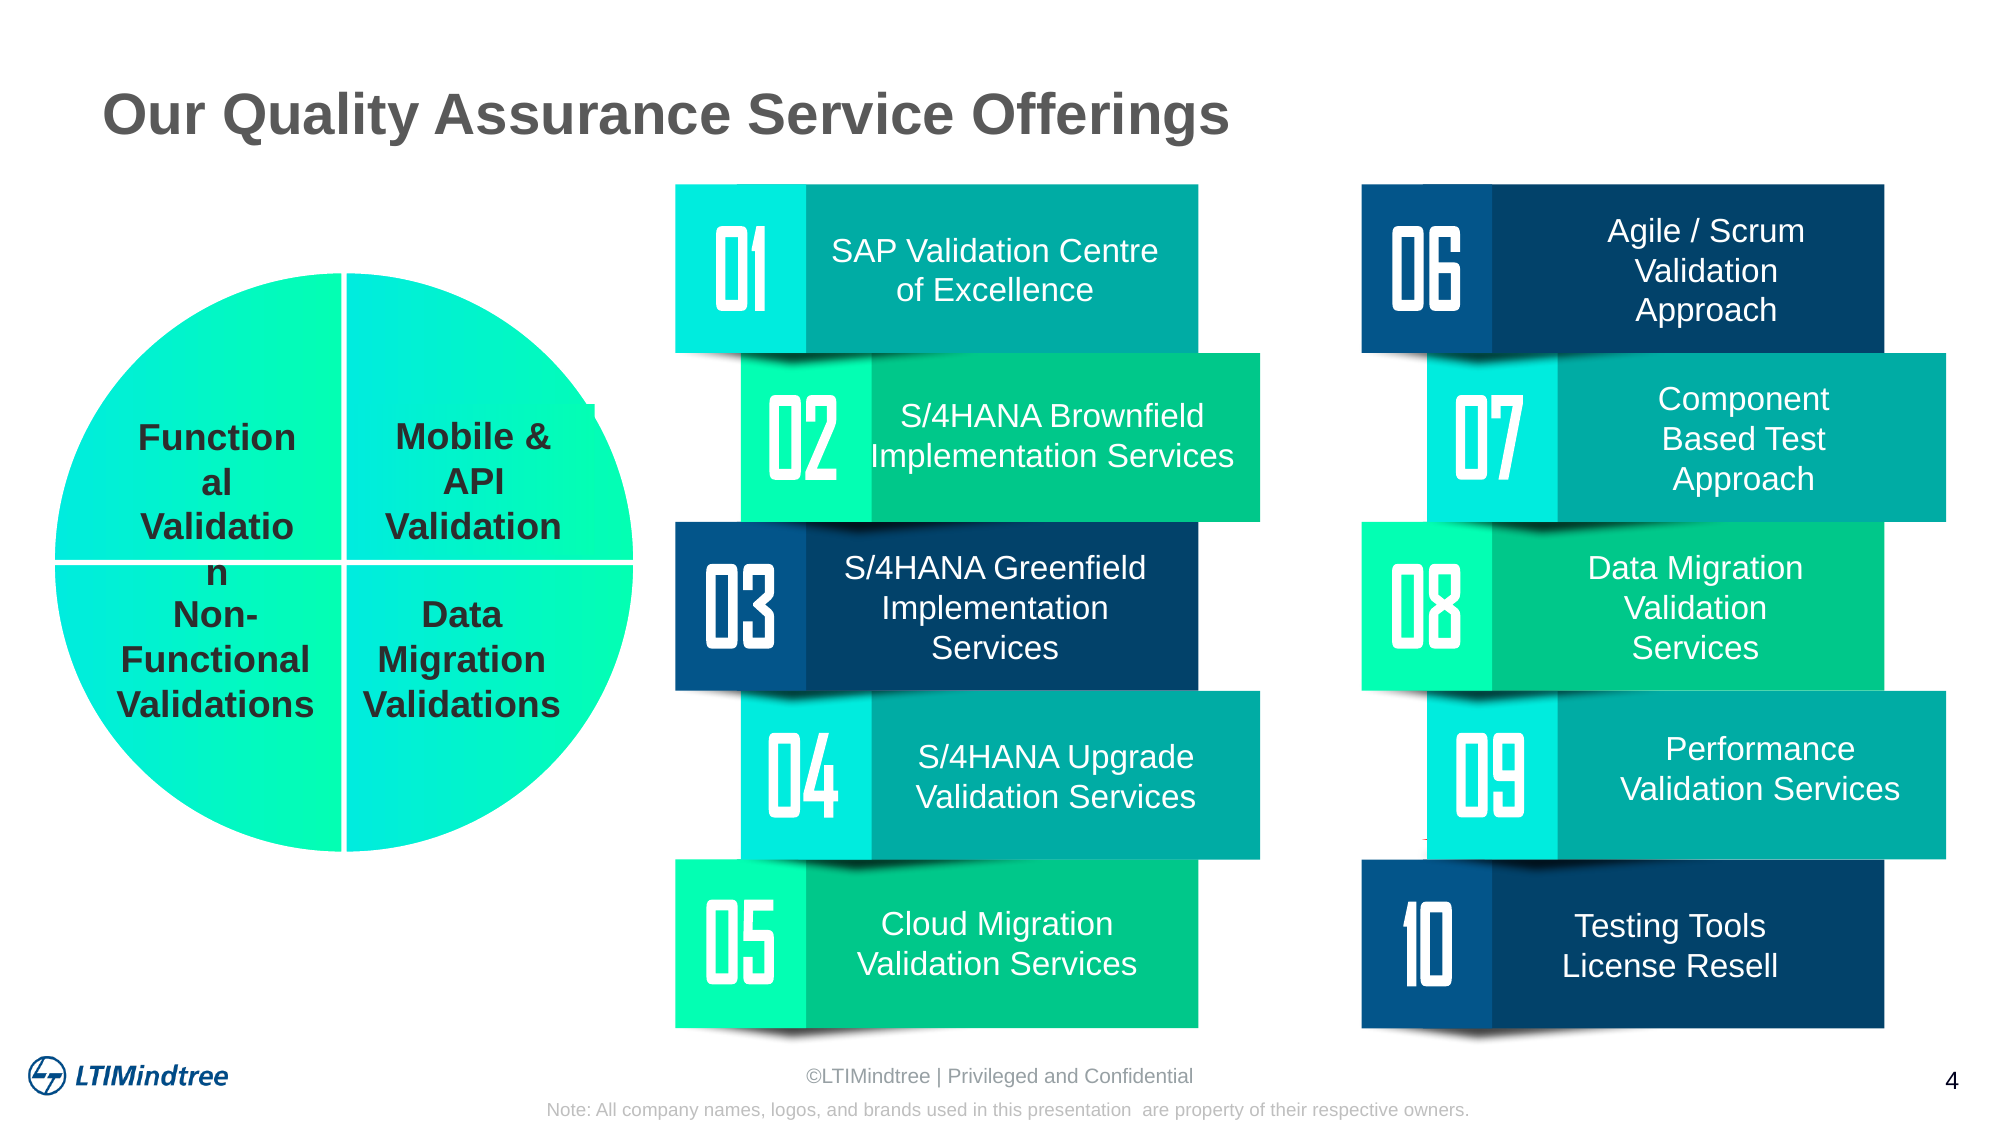

Our Quality Assurance Service Offerings

Agile / Scrum Validation Approach
SAP Validation Centre of Excellence

Mobile & API Validation
Functional Validation

Non-Functional Validations
Data Migration Validations

S/4HANA Brownfield Implementation Services
Component Based Test Approach

Data Migration Validation Services
S/4HANA Greenfield Implementation Services

Performance Validation Services
S/4HANA Upgrade Validation Services

Cloud Migration Validation Services
Testing Tools License Resell